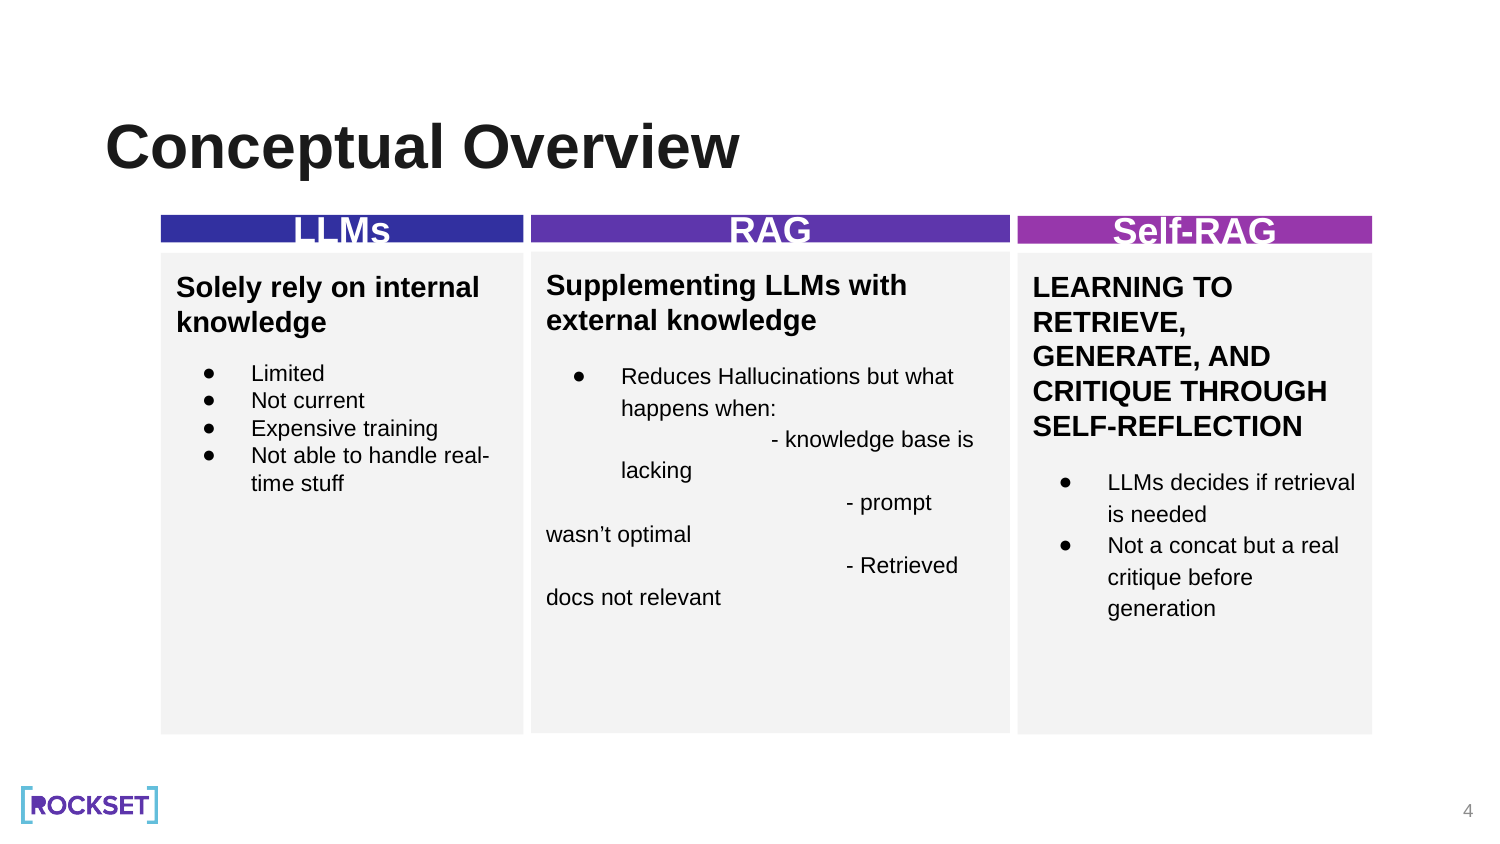

# Conceptual Overview

LLMs
RAG
Self-RAG
Supplementing LLMs with external knowledge
Reduces Hallucinations but what happens when:
	- knowledge base is lacking
           		- prompt wasn’t optimal
  		- Retrieved docs not relevant

LEARNING TO RETRIEVE, GENERATE, AND CRITIQUE THROUGH SELF-REFLECTION
LLMs decides if retrieval is needed
Not a concat but a real critique before generation

Solely rely on internal knowledge
Limited
Not current
Expensive training
Not able to handle real-time stuff

4